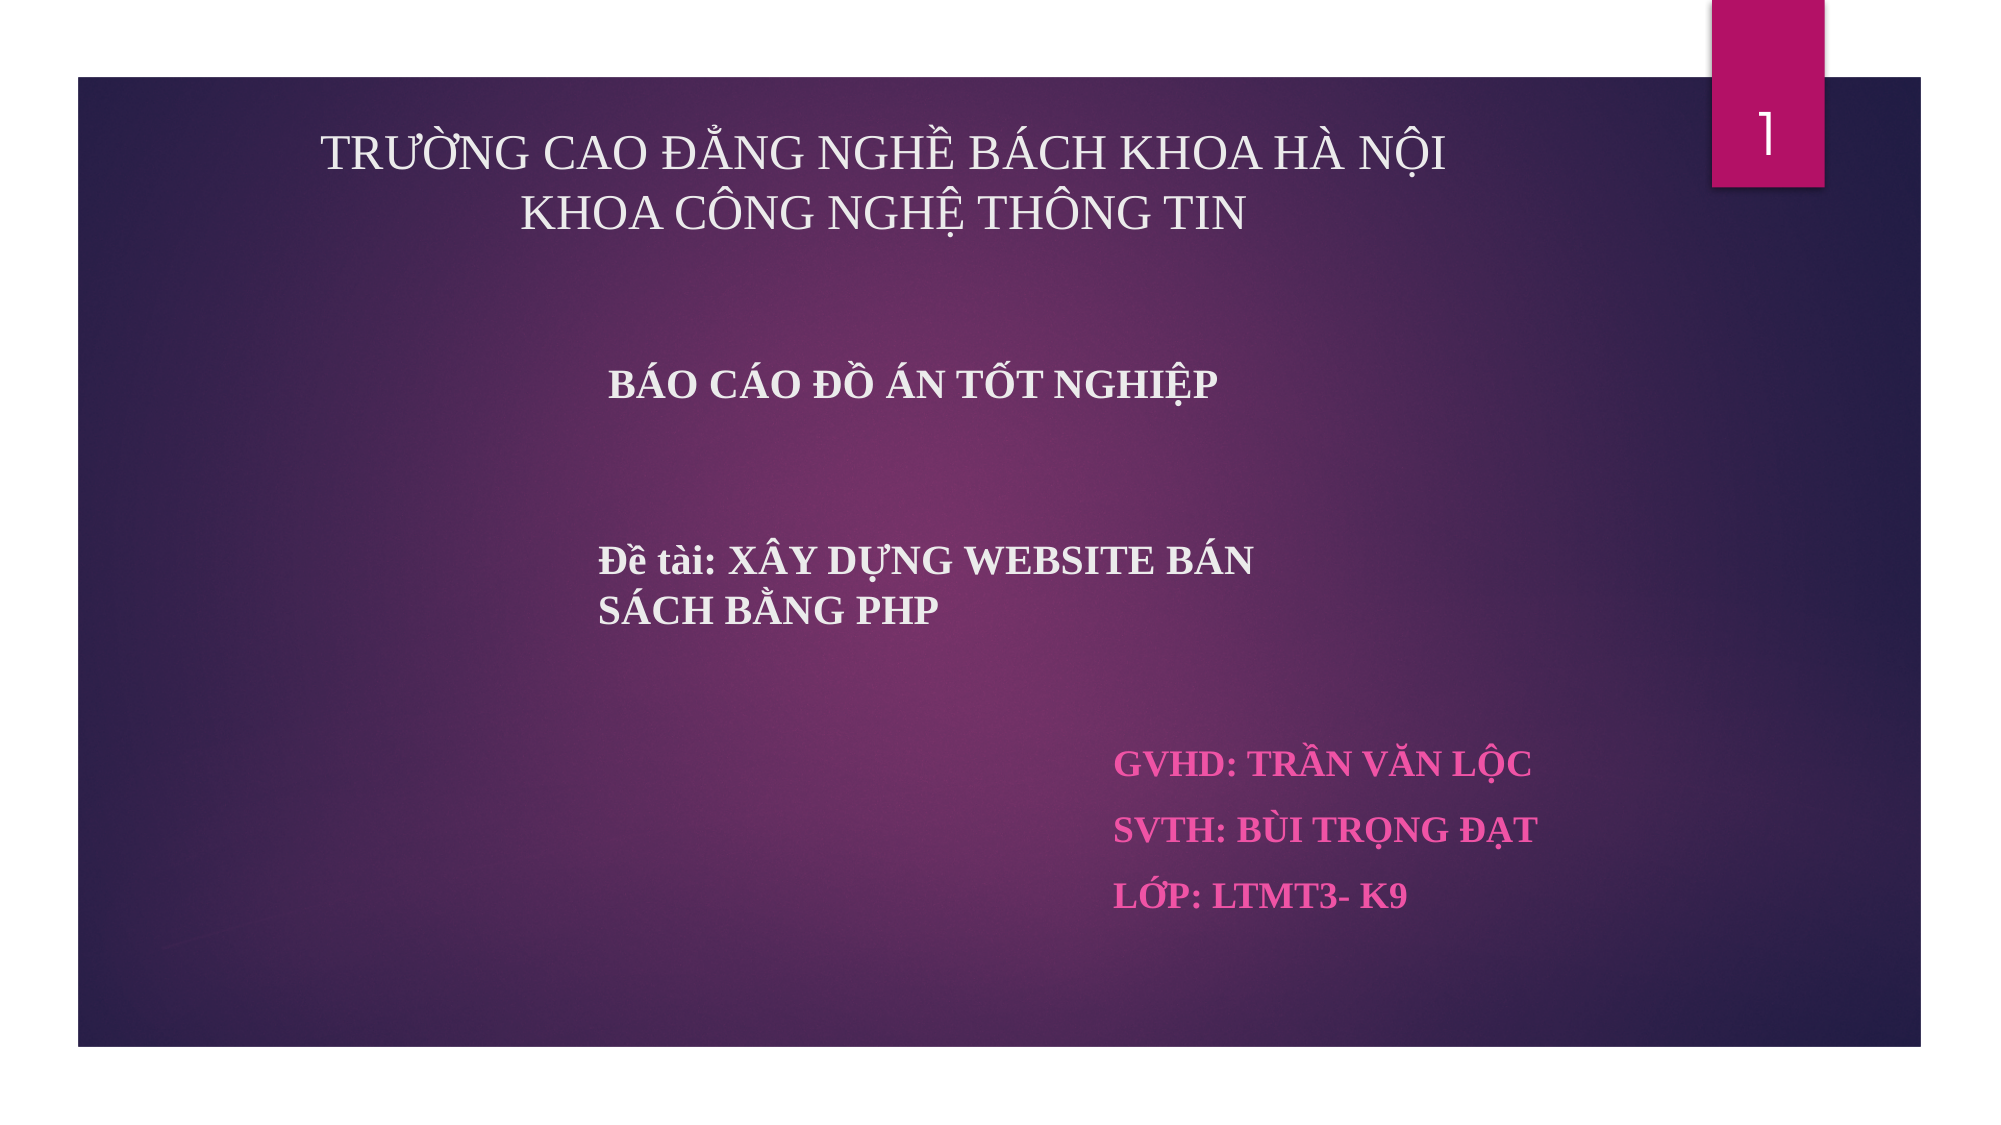

1
# TRƯỜNG CAO ĐẲNG NGHỀ BÁCH KHOA HÀ NỘI KHOA CÔNG NGHỆ THÔNG TIN
BÁO CÁO ĐỒ ÁN TỐT NGHIỆP
Đề tài: XÂY DỰNG WEBSITE BÁN SÁCH BẰNG PHP
GVHD: Trần Văn Lộc
SVTH: Bùi Trọng Đạt
Lớp: LTMT3- K9